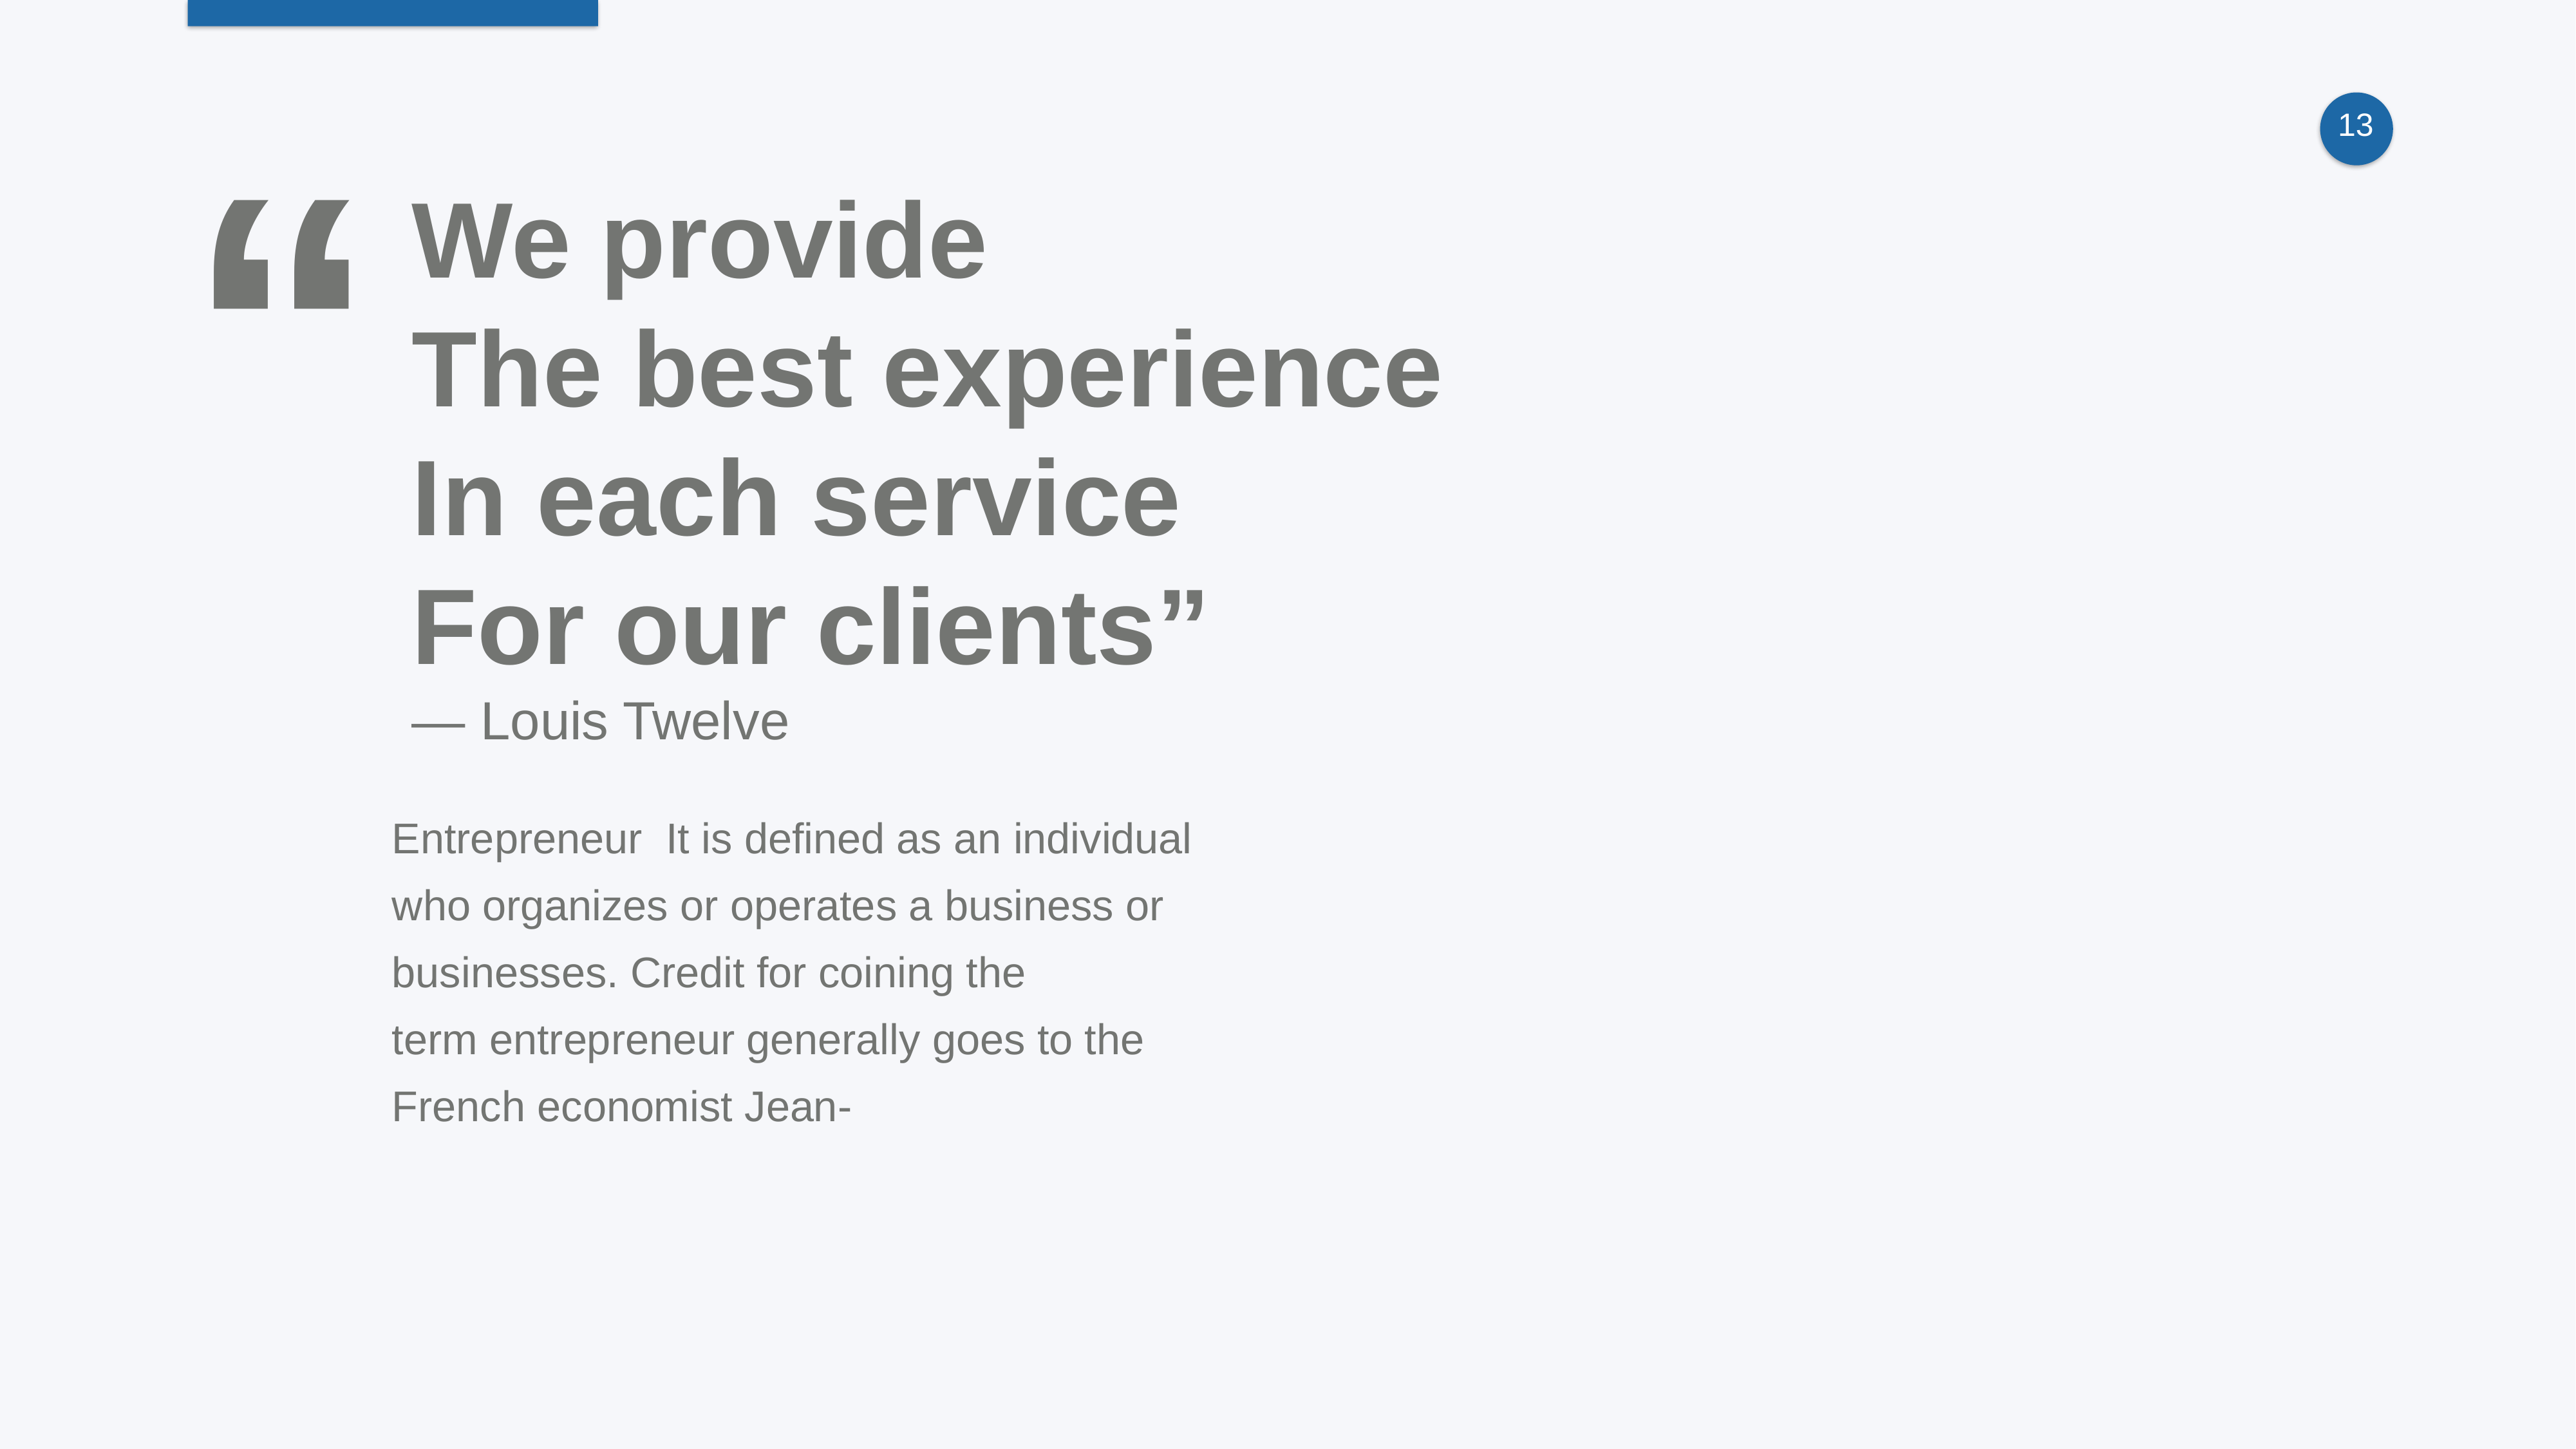

“
We provide
The best experience
In each service
For our clients”
— Louis Twelve
Entrepreneur  It is defined as an individual who organizes or operates a business or businesses. Credit for coining the term entrepreneur generally goes to the French economist Jean-